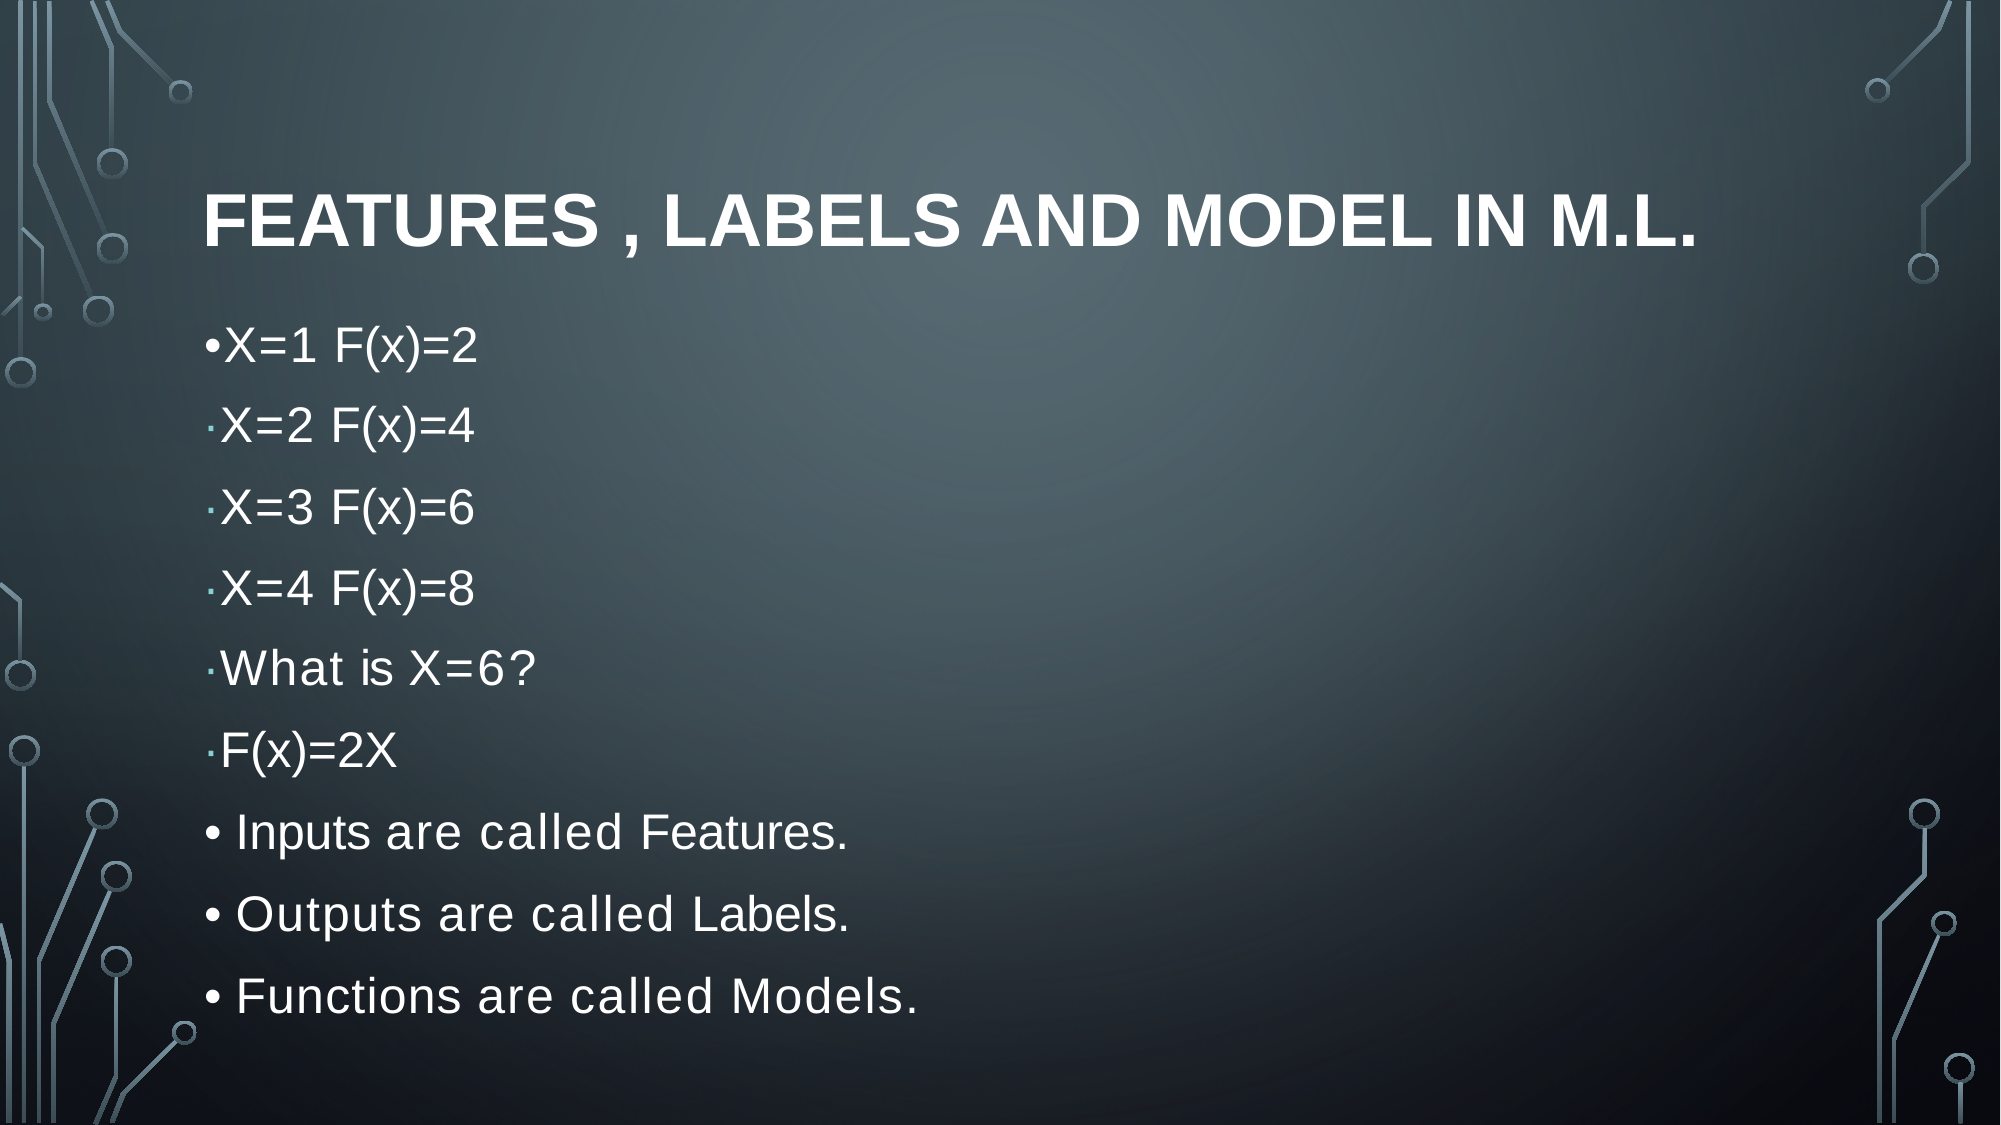

# FEATURES , LABELS AND MODEL IN M.L.
•X=1 F(x)=2
∙X=2 F(x)=4
∙X=3 F(x)=6
∙X=4 F(x)=8
∙What is X=6?
∙F(x)=2X
• Inputs are called Features.
• Outputs are called Labels.
• Functions are called Models.